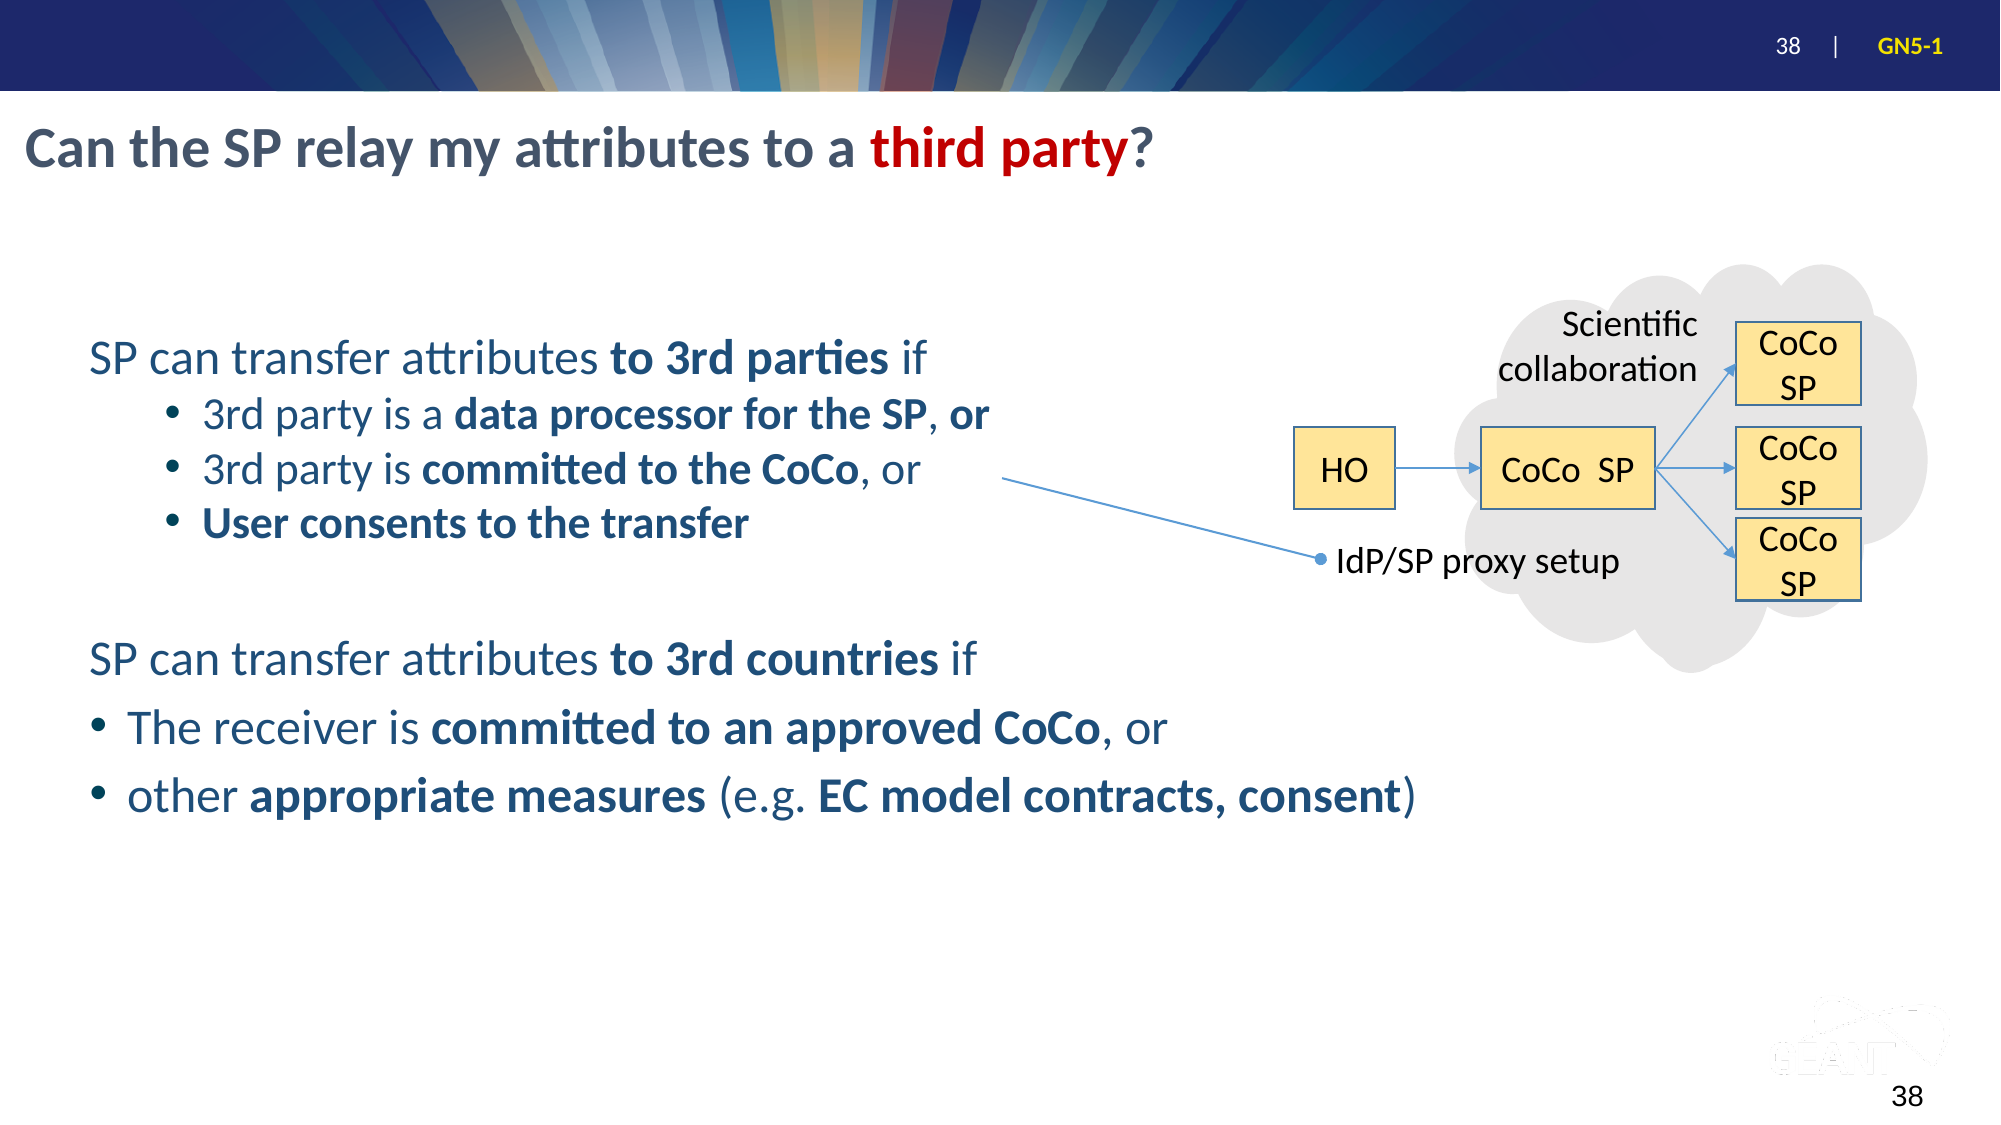

# Can the SP relay my attributes to a third party?

SP can transfer attributes to 3rd parties if
3rd party is a data processor for the SP, or
3rd party is committed to the CoCo, or
User consents to the transfer

SP can transfer attributes to 3rd countries if
The receiver is committed to an approved CoCo, or
other appropriate measures (e.g. EC model contracts, consent)

Scientific collaboration
CoCoSP
CoCoSP
HO
CoCo  SP
CoCoSP
IdP/SP proxy setup
38